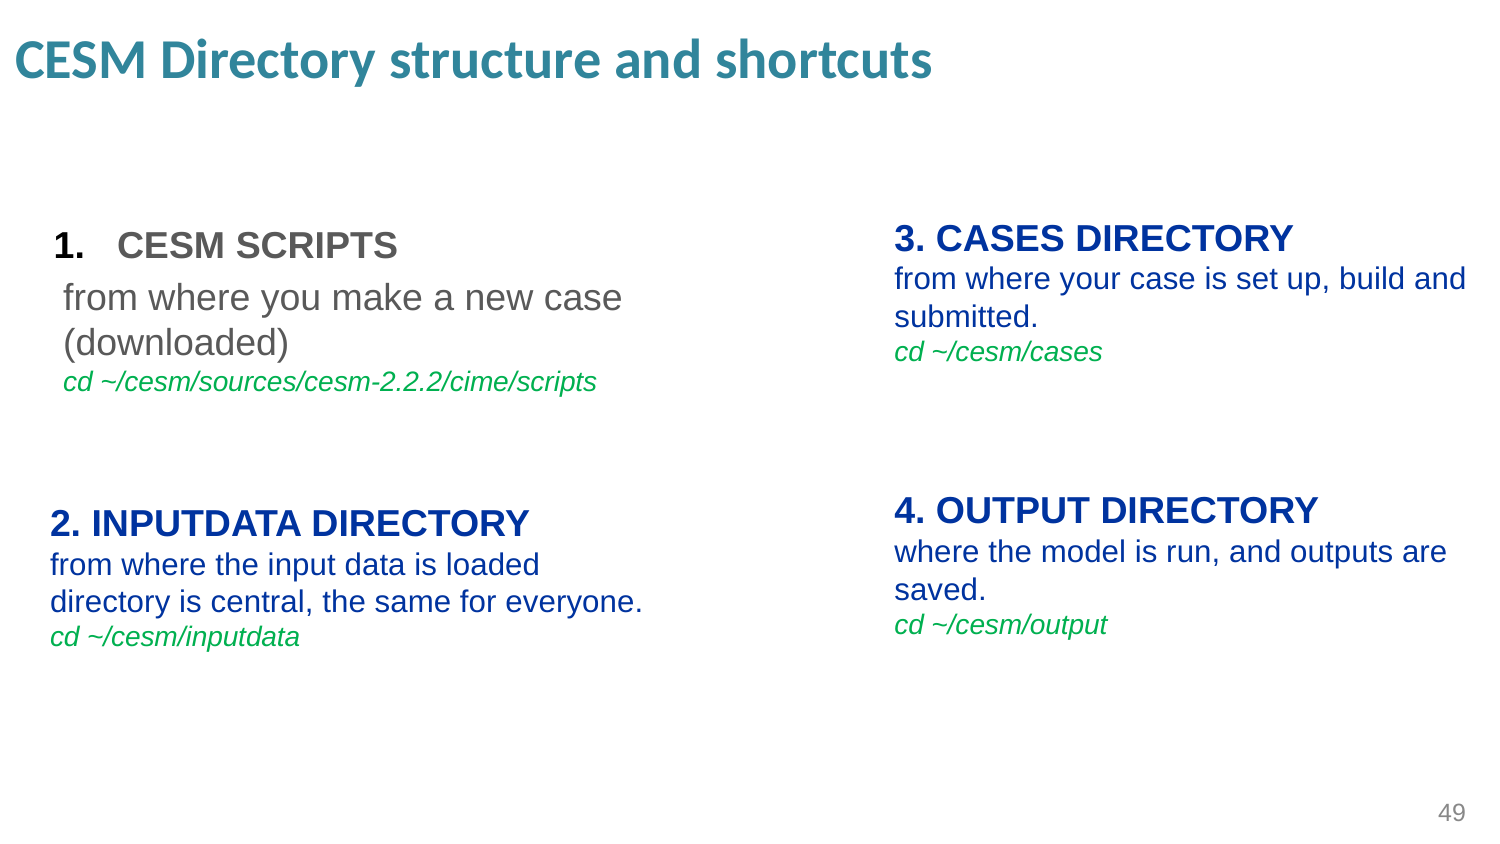

# CESM Directory structure and shortcuts
3. CASES DIRECTORY
from where your case is set up, build and submitted.
cd ~/cesm/cases
CESM SCRIPTS
from where you make a new case (downloaded)
cd ~/cesm/sources/cesm-2.2.2/cime/scripts
4. OUTPUT DIRECTORY
where the model is run, and outputs are saved.
cd ~/cesm/output
2. INPUTDATA DIRECTORY
from where the input data is loaded
directory is central, the same for everyone.
cd ~/cesm/inputdata
49